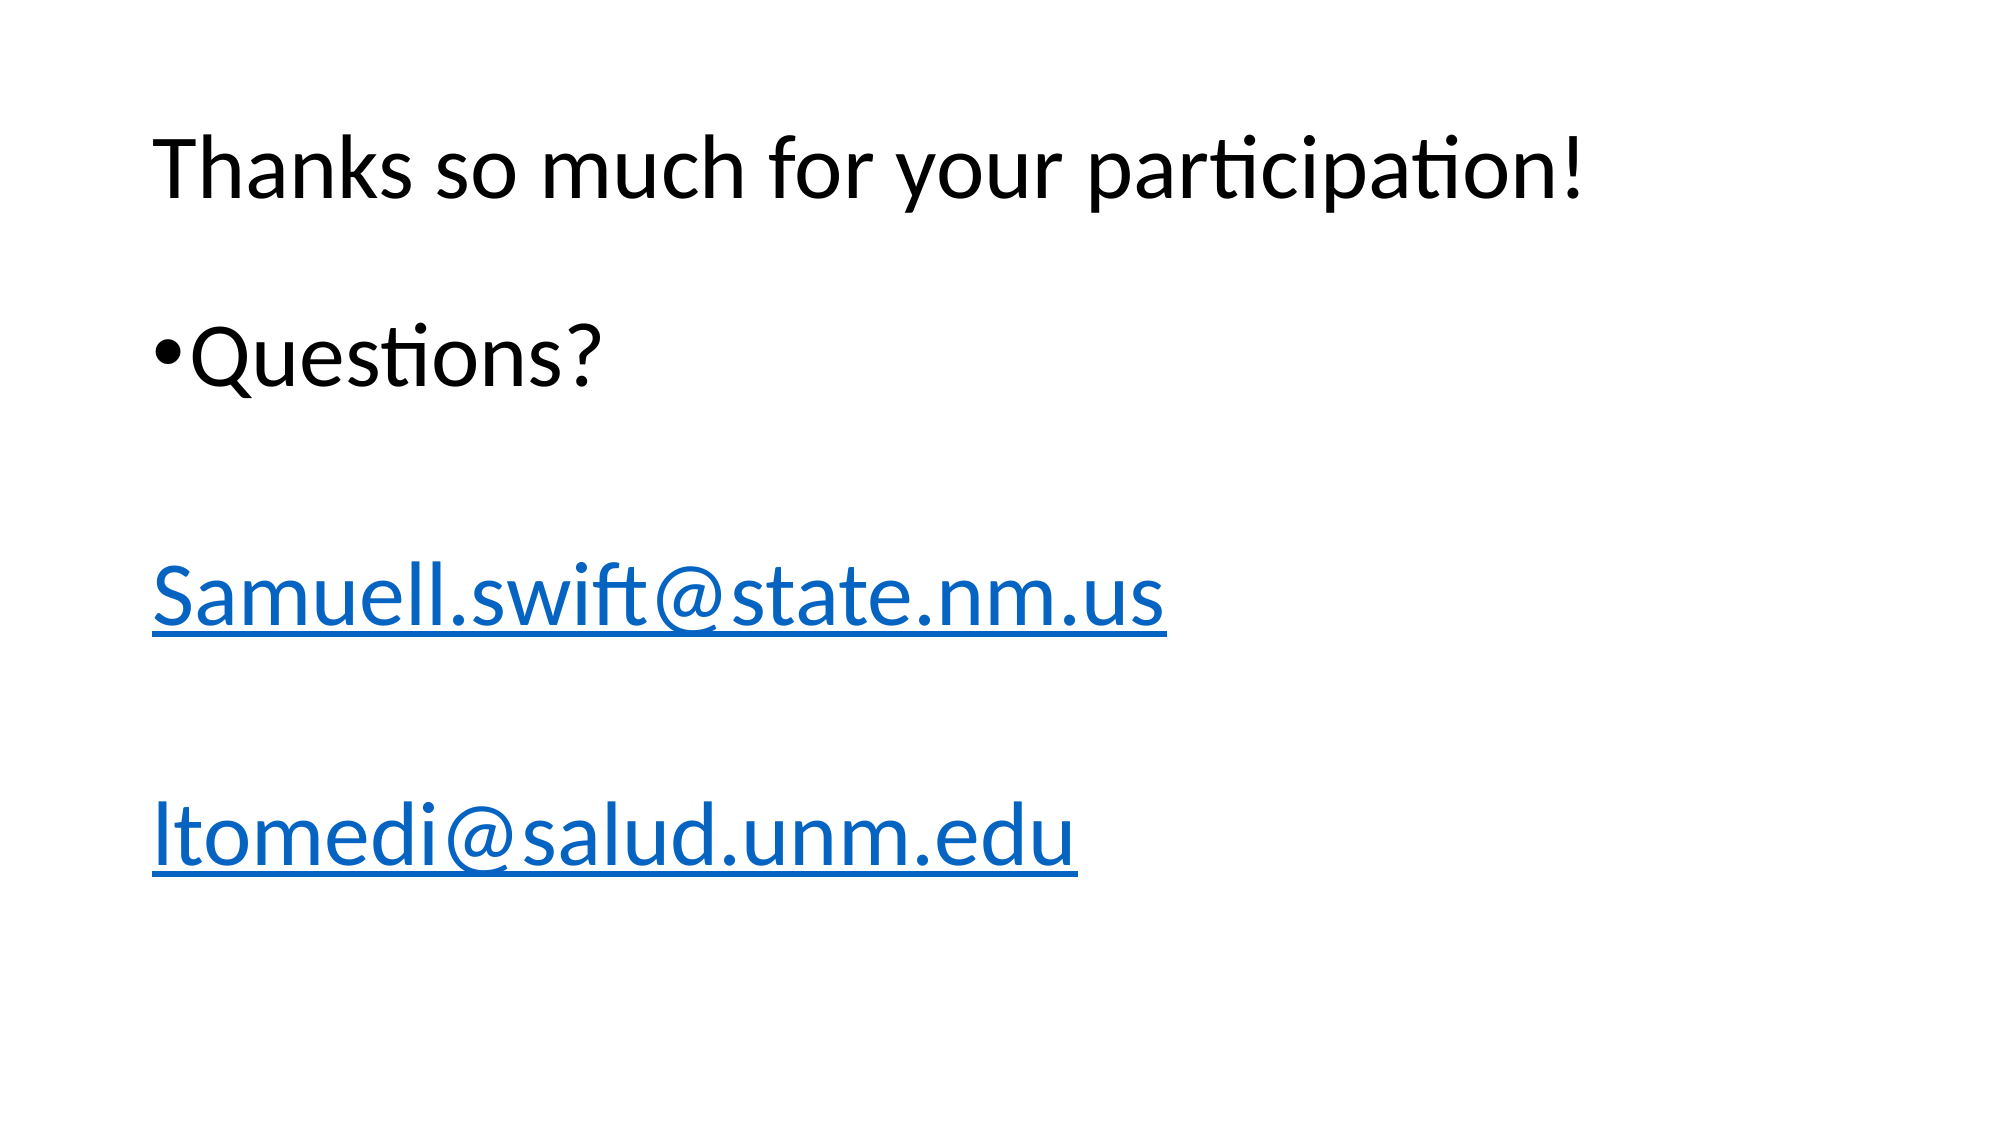

# Thanks so much for your participation!
Questions?

Samuell.swift@state.nm.us

ltomedi@salud.unm.edu